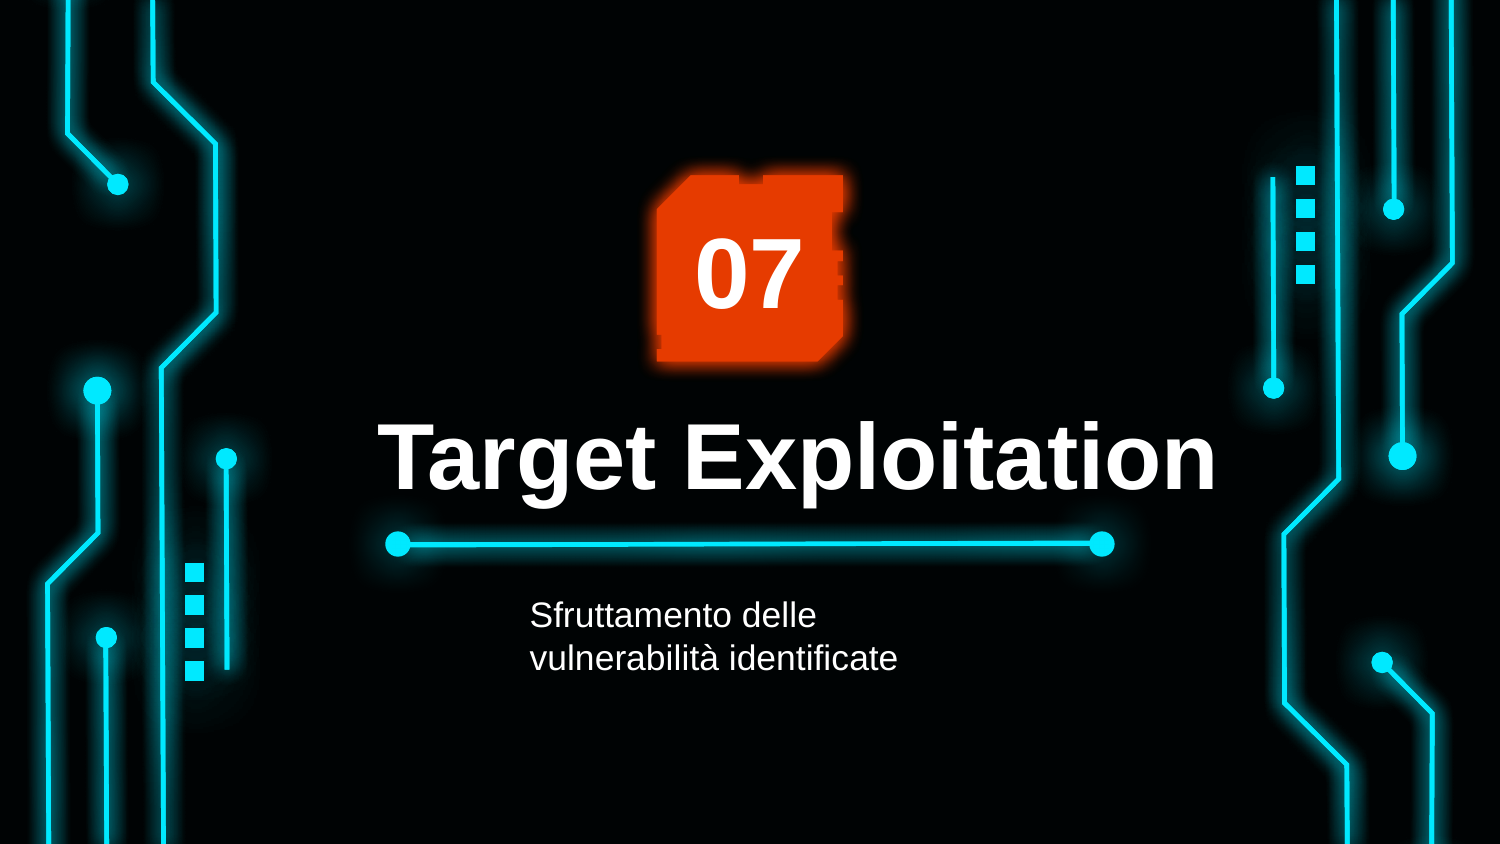

07
# Target Exploitation

Sfruttamento delle vulnerabilità identificate